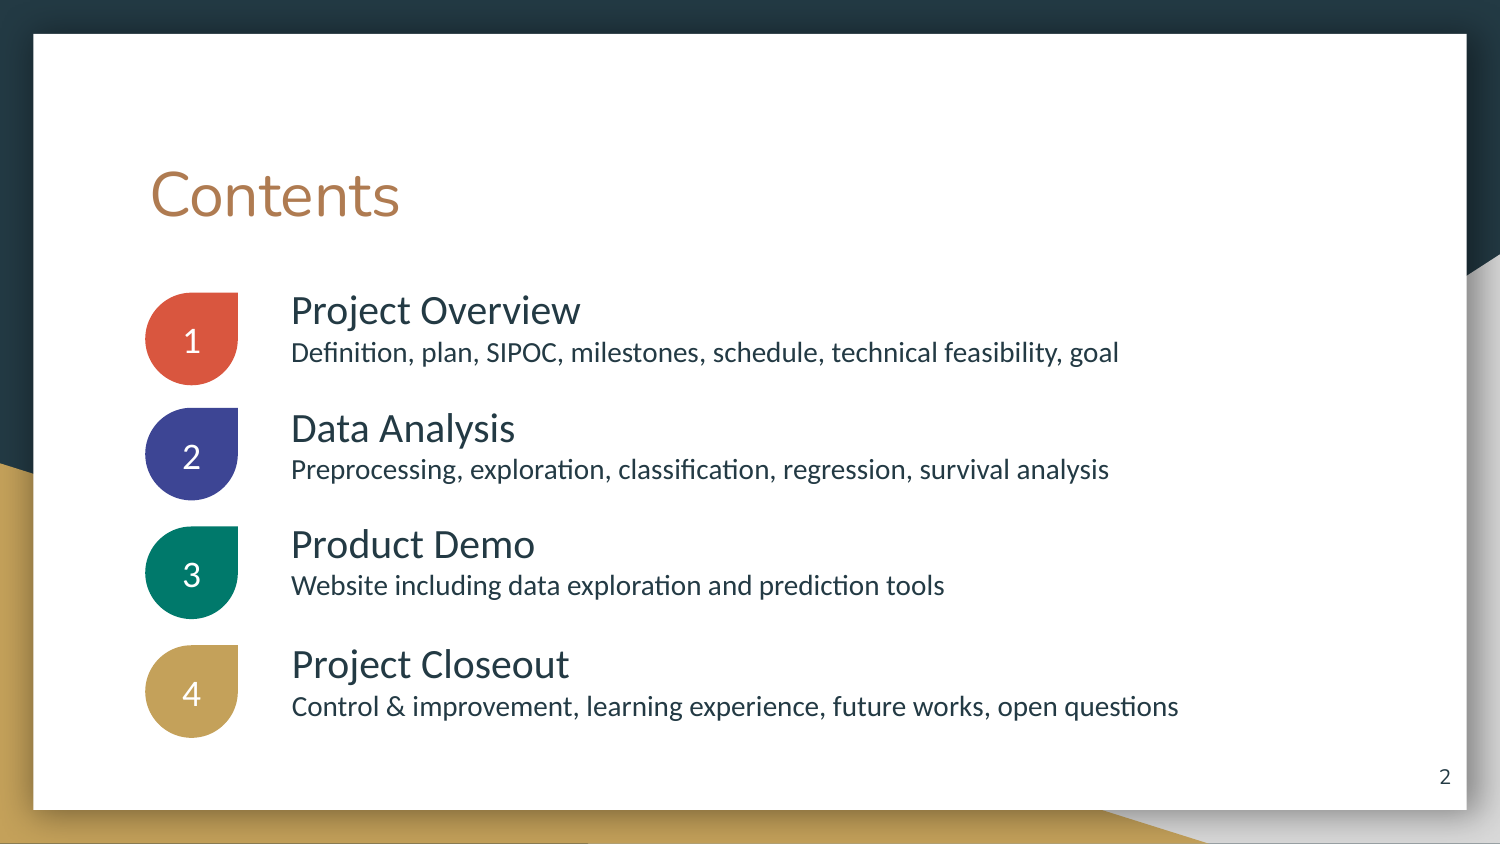

# Contents
Project Overview
Definition, plan, SIPOC, milestones, schedule, technical feasibility, goal

1
Data Analysis
Preprocessing, exploration, classification, regression, survival analysis

2
Product Demo
Website including data exploration and prediction tools

3
Project Closeout
Control & improvement, learning experience, future works, open questions
4
2